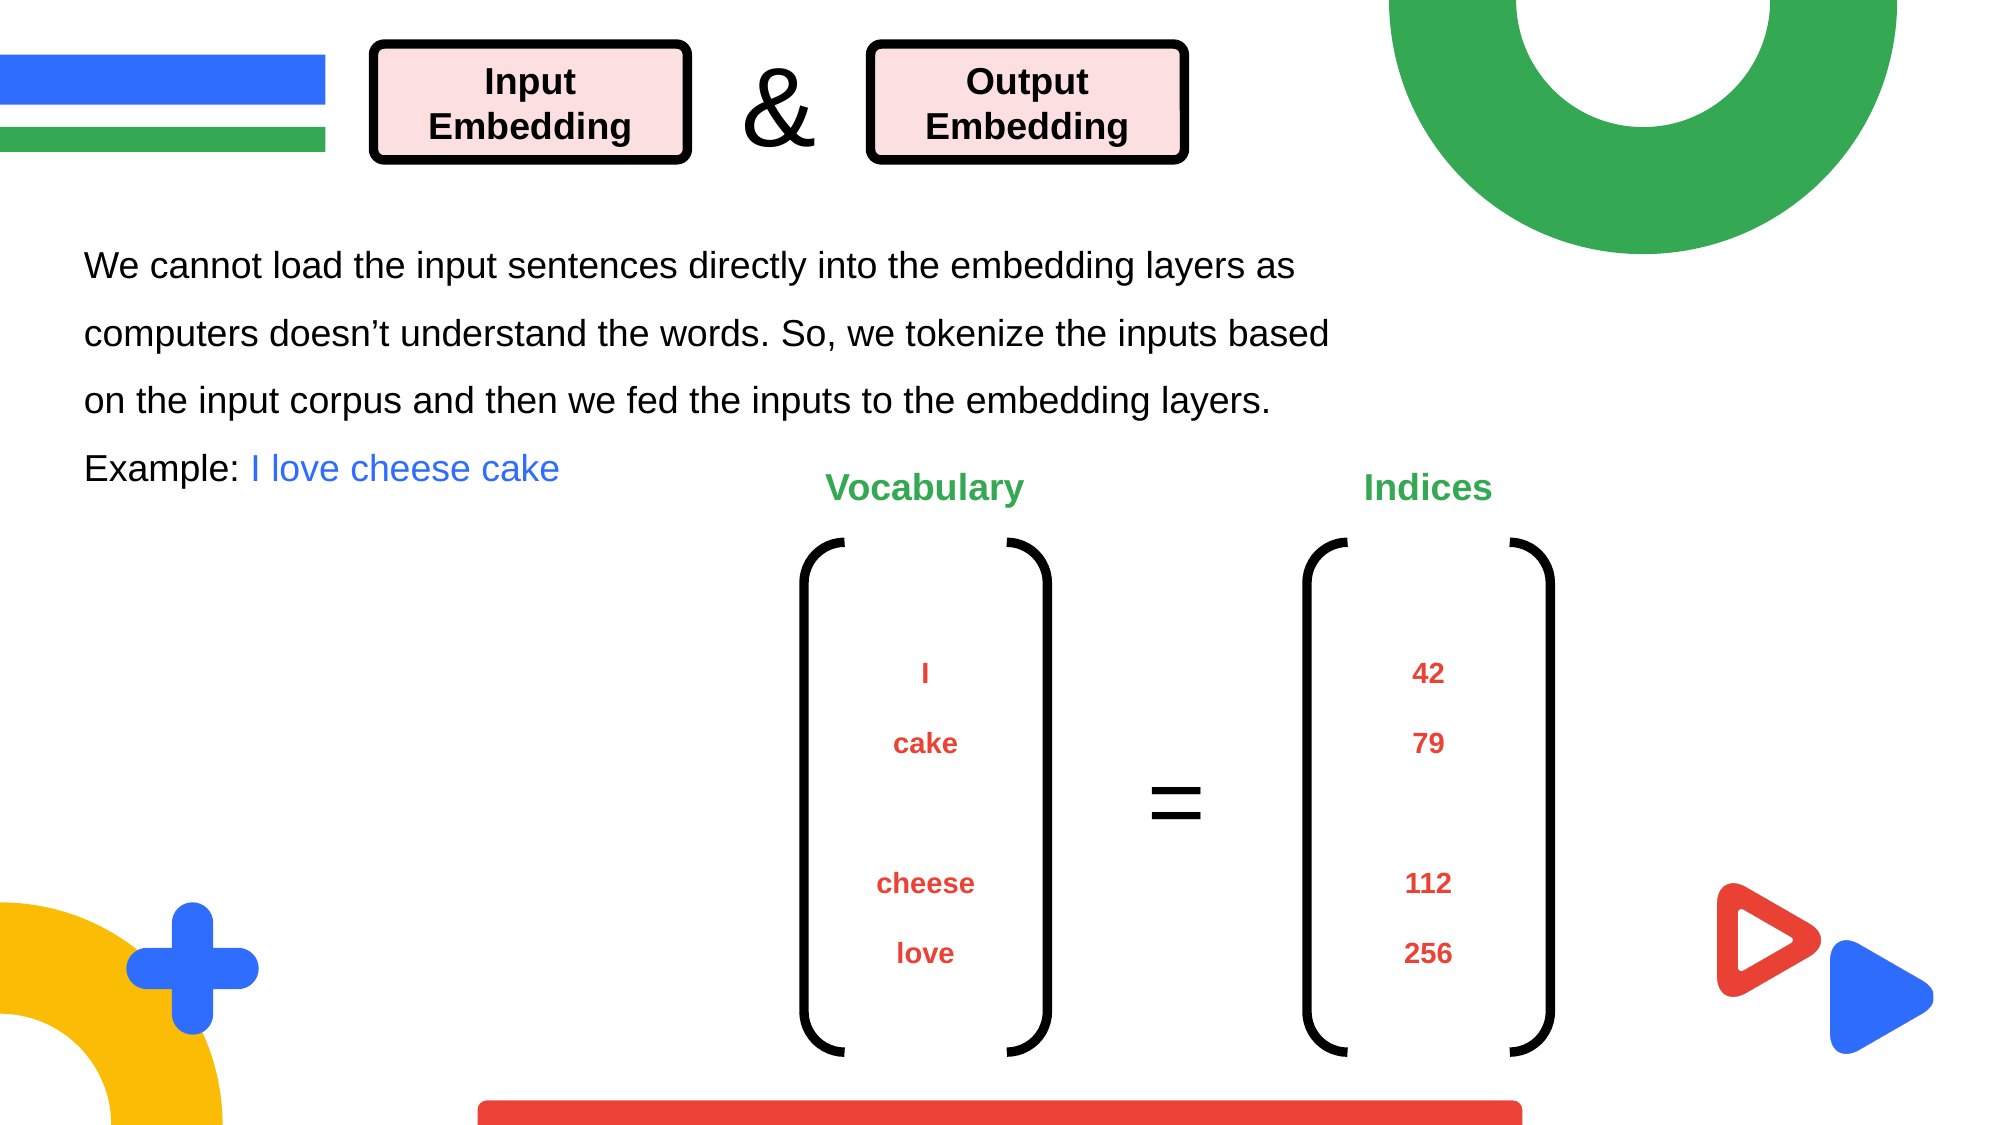

&
Input
Embedding
Output
Embedding
We cannot load the input sentences directly into the embedding layers as computers doesn’t understand the words. So, we tokenize the inputs based on the input corpus and then we fed the inputs to the embedding layers.
Example: I love cheese cake
Vocabulary
Indices

I

cake

cheese

love

42

79

112

256

=